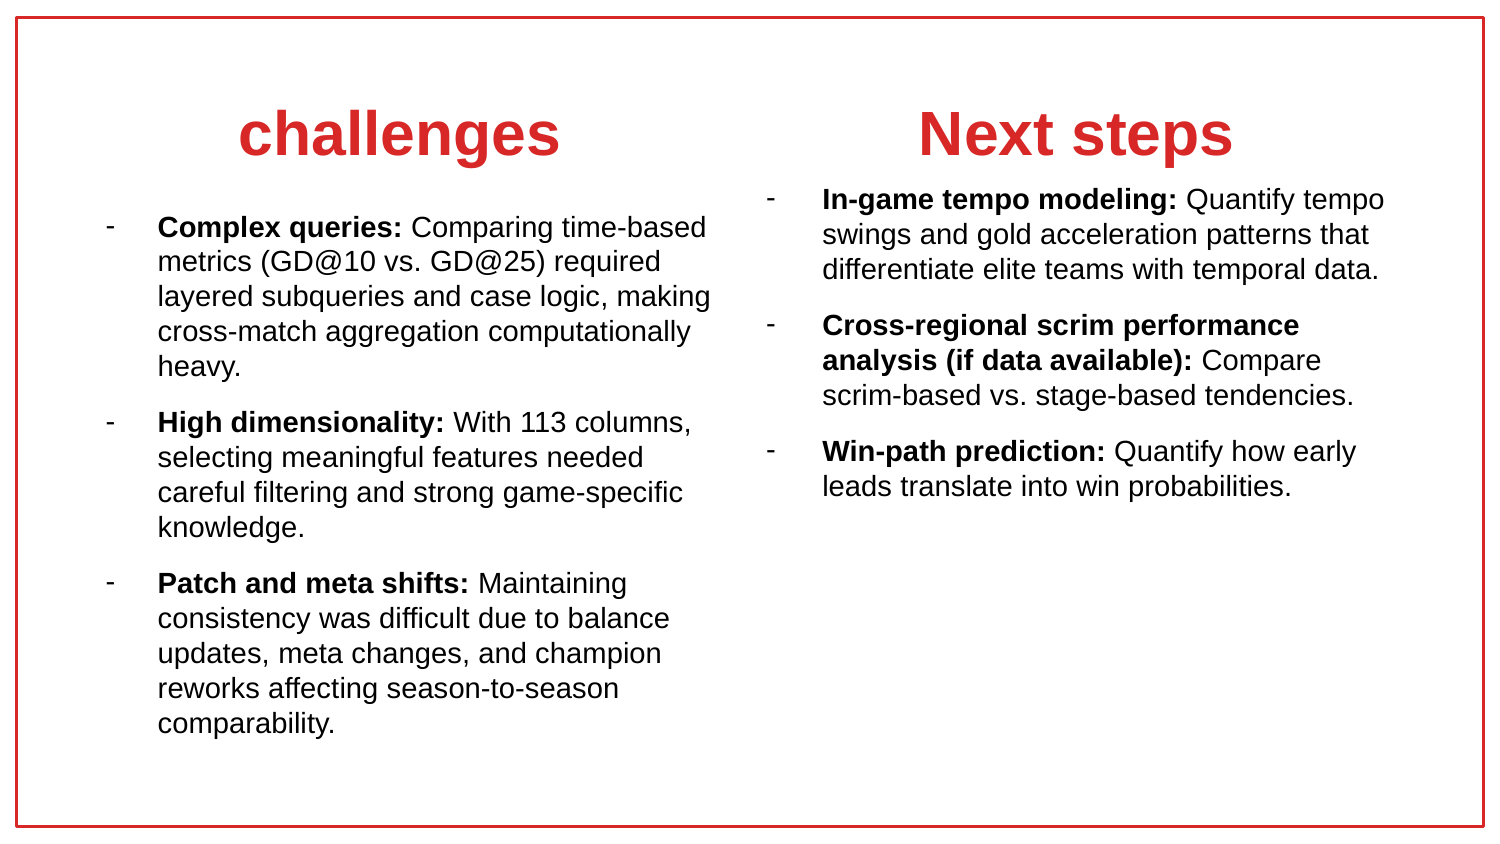

challenges
Next steps
In-game tempo modeling: Quantify tempo swings and gold acceleration patterns that differentiate elite teams with temporal data.
Cross-regional scrim performance analysis (if data available): Compare scrim-based vs. stage-based tendencies.
Win-path prediction: Quantify how early leads translate into win probabilities.
Complex queries: Comparing time-based metrics (GD@10 vs. GD@25) required layered subqueries and case logic, making cross-match aggregation computationally heavy.
High dimensionality: With 113 columns, selecting meaningful features needed careful filtering and strong game-specific knowledge.
Patch and meta shifts: Maintaining consistency was difficult due to balance updates, meta changes, and champion reworks affecting season-to-season comparability.